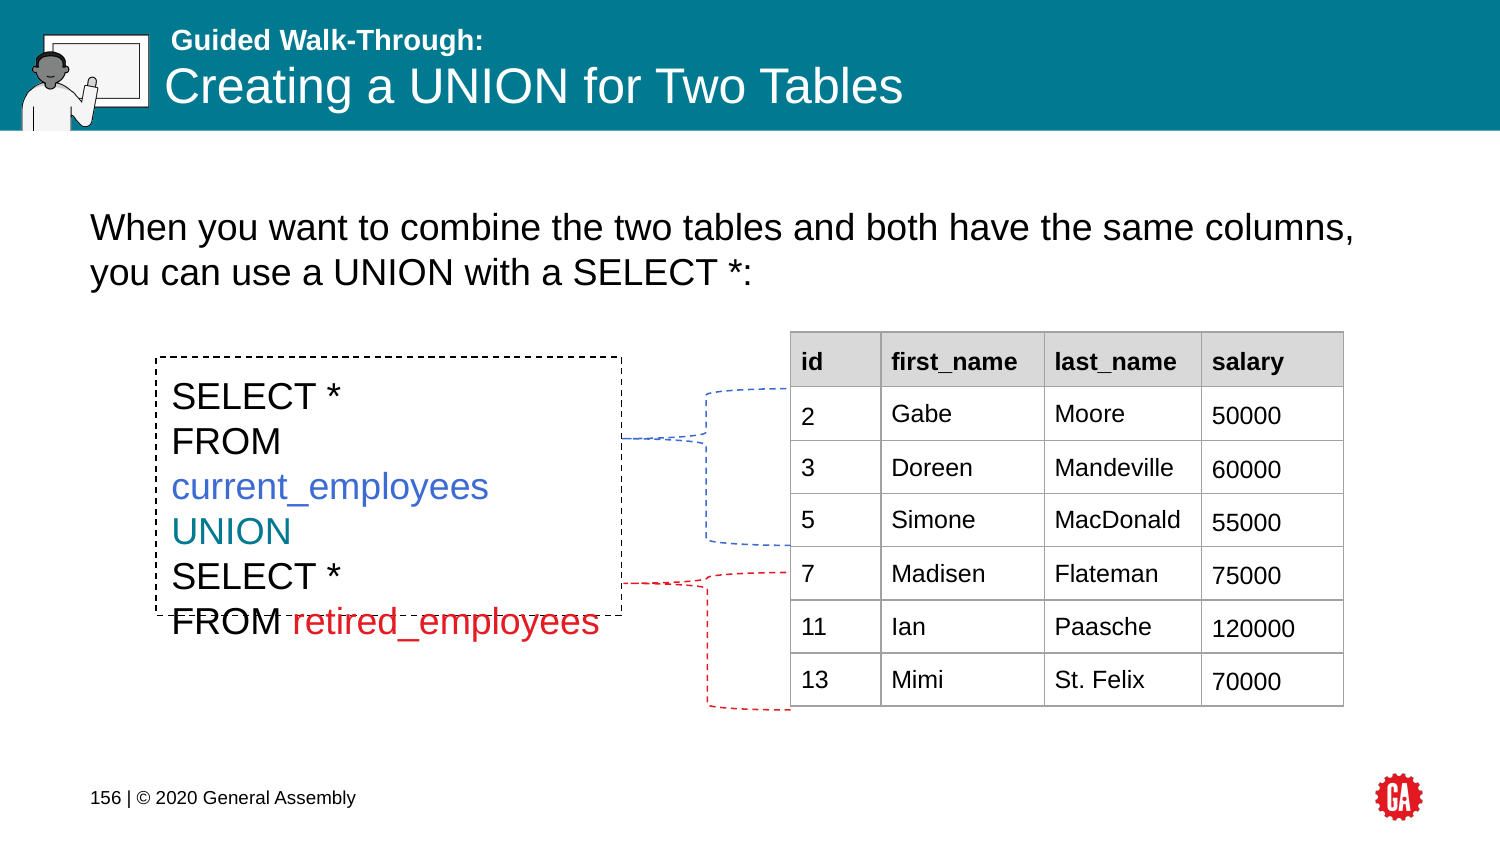

# Creating a UNION for Two Tables
When you want to combine the two tables and both have the same columns, you can use a UNION with a SELECT *:

| id | first\_name | last\_name | salary |
| --- | --- | --- | --- |
| 2 | Gabe | Moore | 50000 |
| 3 | Doreen | Mandeville | 60000 |
| 5 | Simone | MacDonald | 55000 |
| 7 | Madisen | Flateman | 75000 |
| 11 | Ian | Paasche | 120000 |
| 13 | Mimi | St. Felix | 70000 |
SELECT *
FROM current_employees
UNION
SELECT *
FROM retired_employees

156 | © 2020 General Assembly

156